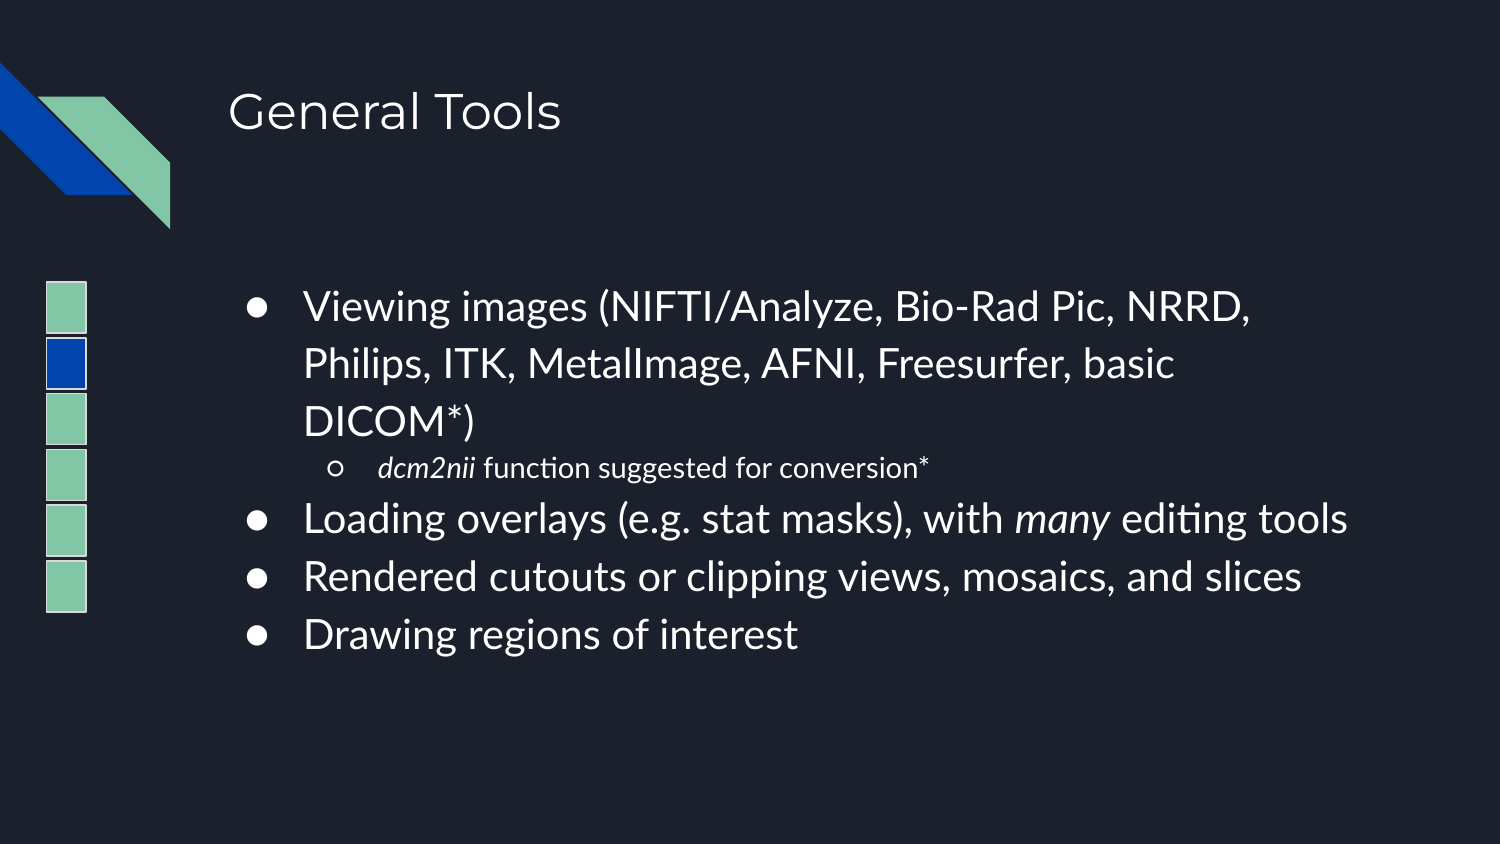

# General Tools
Viewing images (NIFTI/Analyze, Bio-Rad Pic, NRRD, Philips, ITK, MetalImage, AFNI, Freesurfer, basic DICOM*)
dcm2nii function suggested for conversion*
Loading overlays (e.g. stat masks), with many editing tools
Rendered cutouts or clipping views, mosaics, and slices
Drawing regions of interest